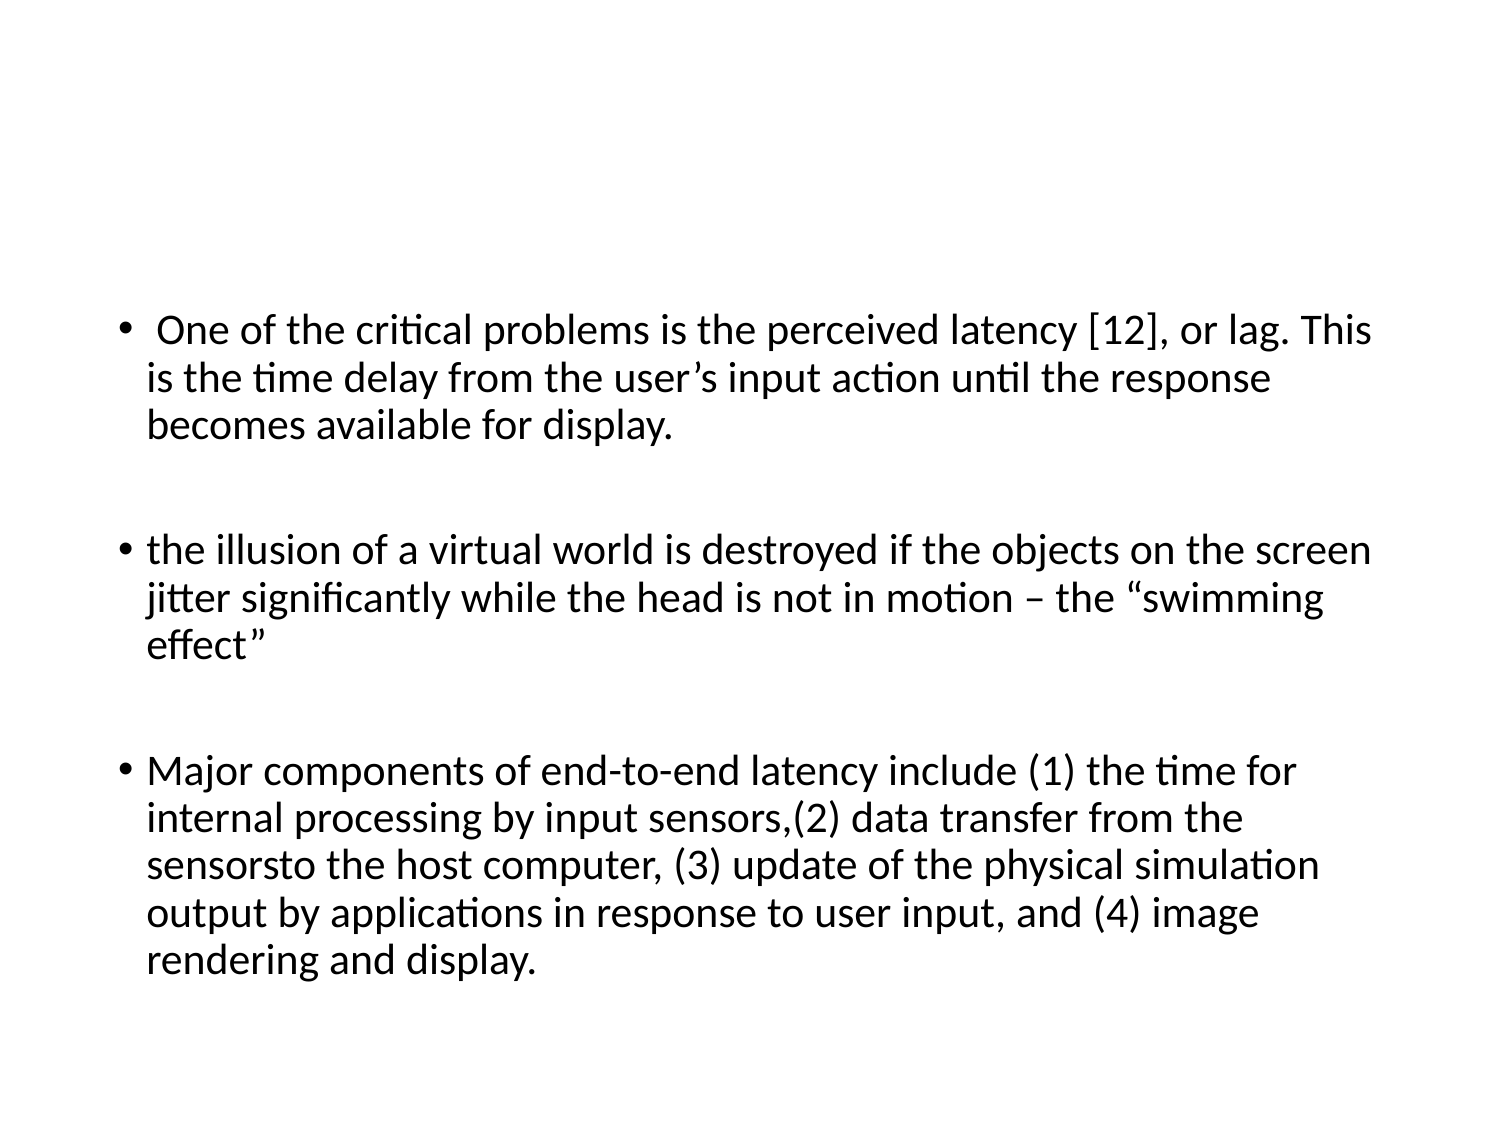

#
 One of the critical problems is the perceived latency [12], or lag. This is the time delay from the user’s input action until the response becomes available for display.

the illusion of a virtual world is destroyed if the objects on the screen jitter signiﬁcantly while the head is not in motion – the “swimming effect”

Major components of end-to-end latency include (1) the time for internal processing by input sensors,(2) data transfer from the sensorsto the host computer, (3) update of the physical simulation output by applications in response to user input, and (4) image rendering and display.